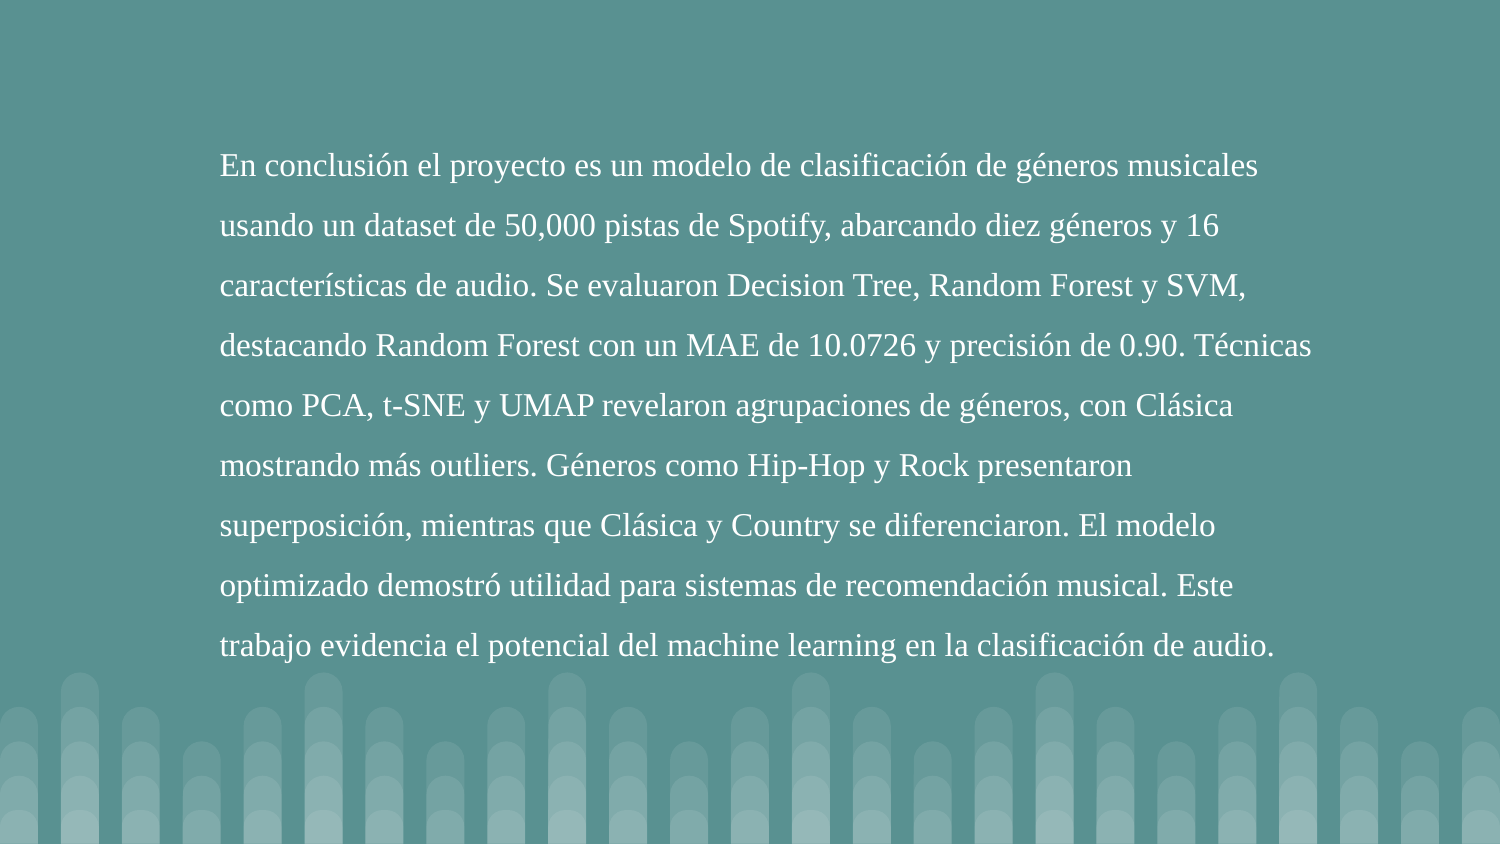

En conclusión el proyecto es un modelo de clasificación de géneros musicales usando un dataset de 50,000 pistas de Spotify, abarcando diez géneros y 16 características de audio. Se evaluaron Decision Tree, Random Forest y SVM, destacando Random Forest con un MAE de 10.0726 y precisión de 0.90. Técnicas como PCA, t-SNE y UMAP revelaron agrupaciones de géneros, con Clásica mostrando más outliers. Géneros como Hip-Hop y Rock presentaron superposición, mientras que Clásica y Country se diferenciaron. El modelo optimizado demostró utilidad para sistemas de recomendación musical. Este trabajo evidencia el potencial del machine learning en la clasificación de audio.